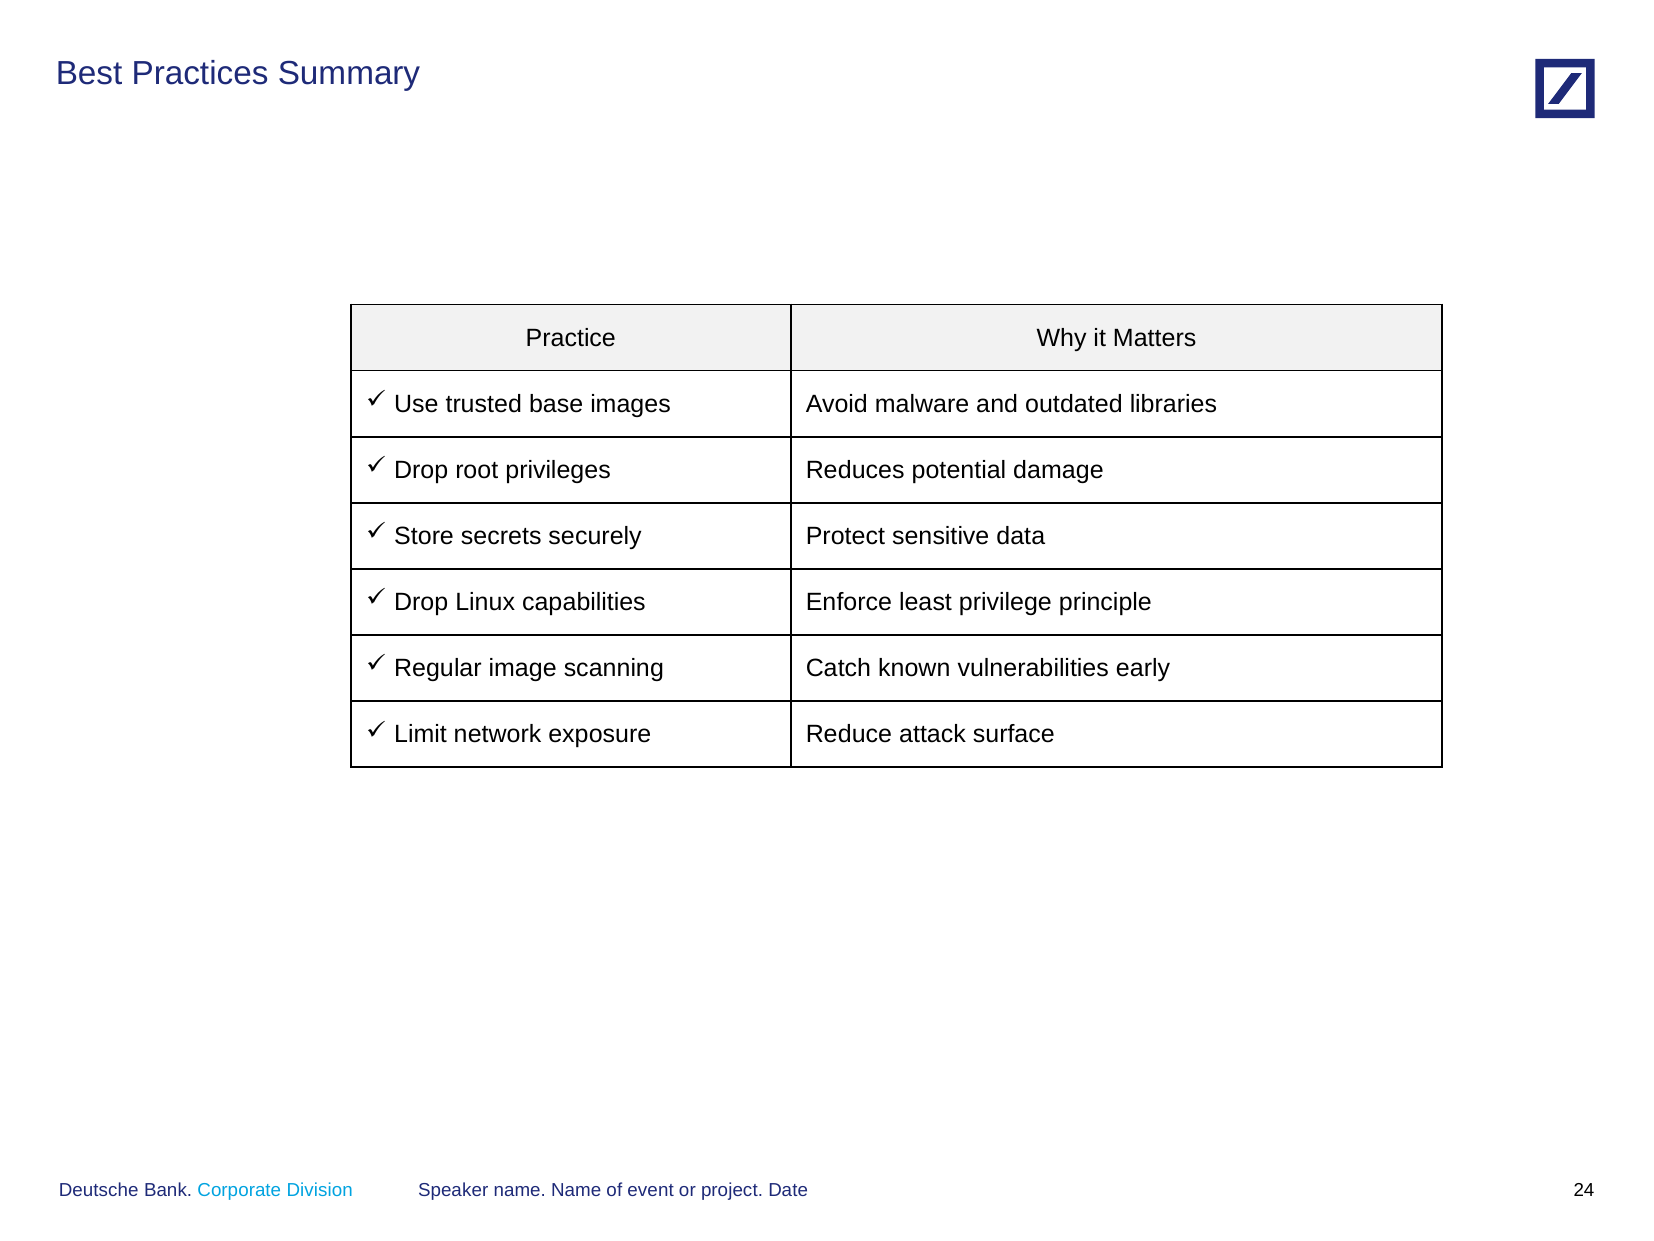

# Best Practices Summary
| Practice | Why it Matters |
| --- | --- |
| Use trusted base images | Avoid malware and outdated libraries |
| Drop root privileges | Reduces potential damage |
| Store secrets securely | Protect sensitive data |
| Drop Linux capabilities | Enforce least privilege principle |
| Regular image scanning | Catch known vulnerabilities early |
| Limit network exposure | Reduce attack surface |
Speaker name. Name of event or project. Date
24